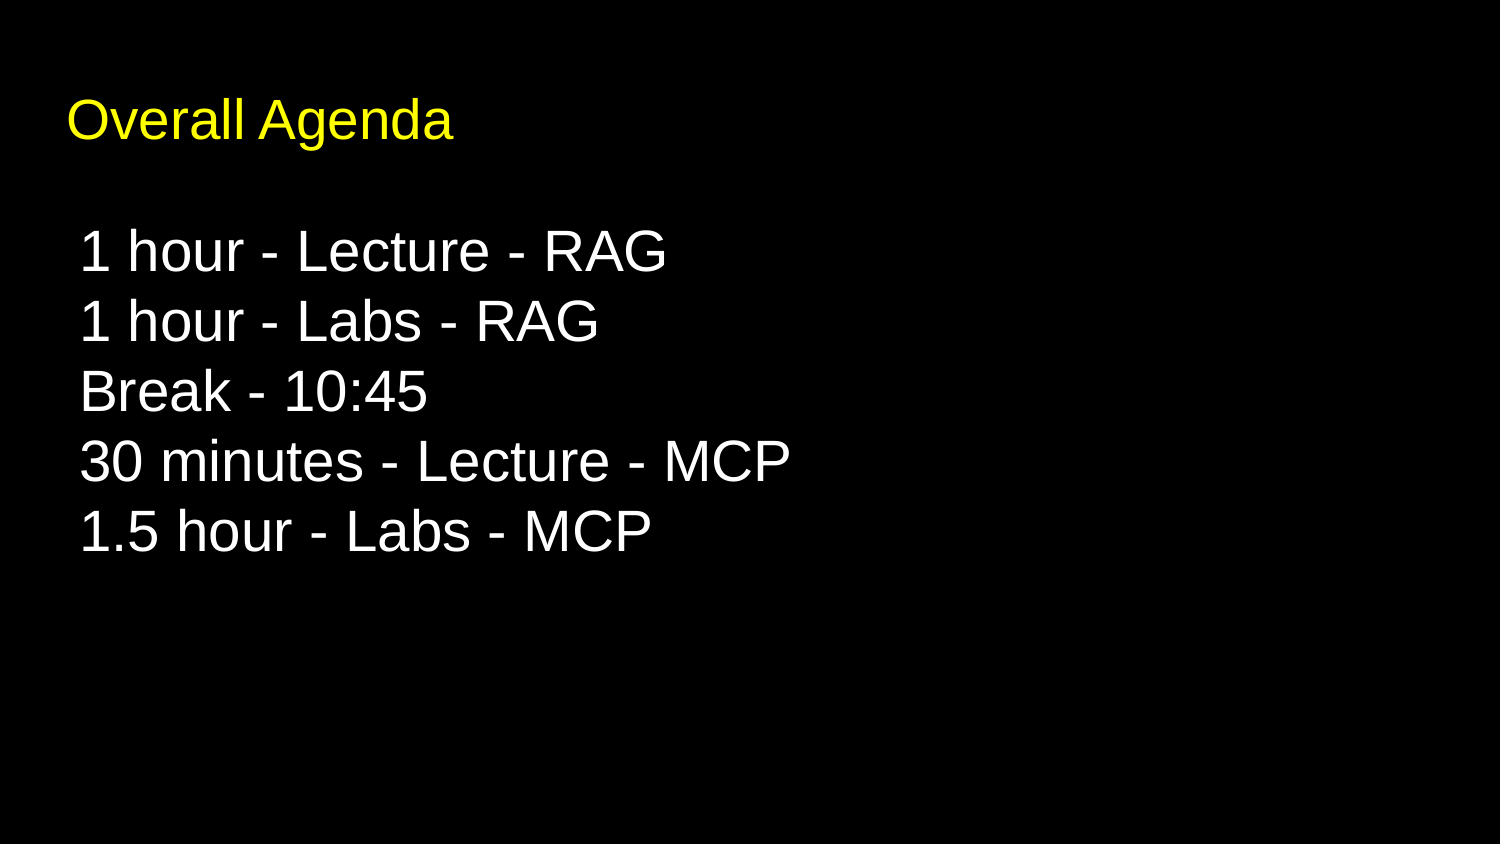

# Overall Agenda
1 hour - Lecture - RAG
1 hour - Labs - RAG
Break - 10:45
30 minutes - Lecture - MCP
1.5 hour - Labs - MCP